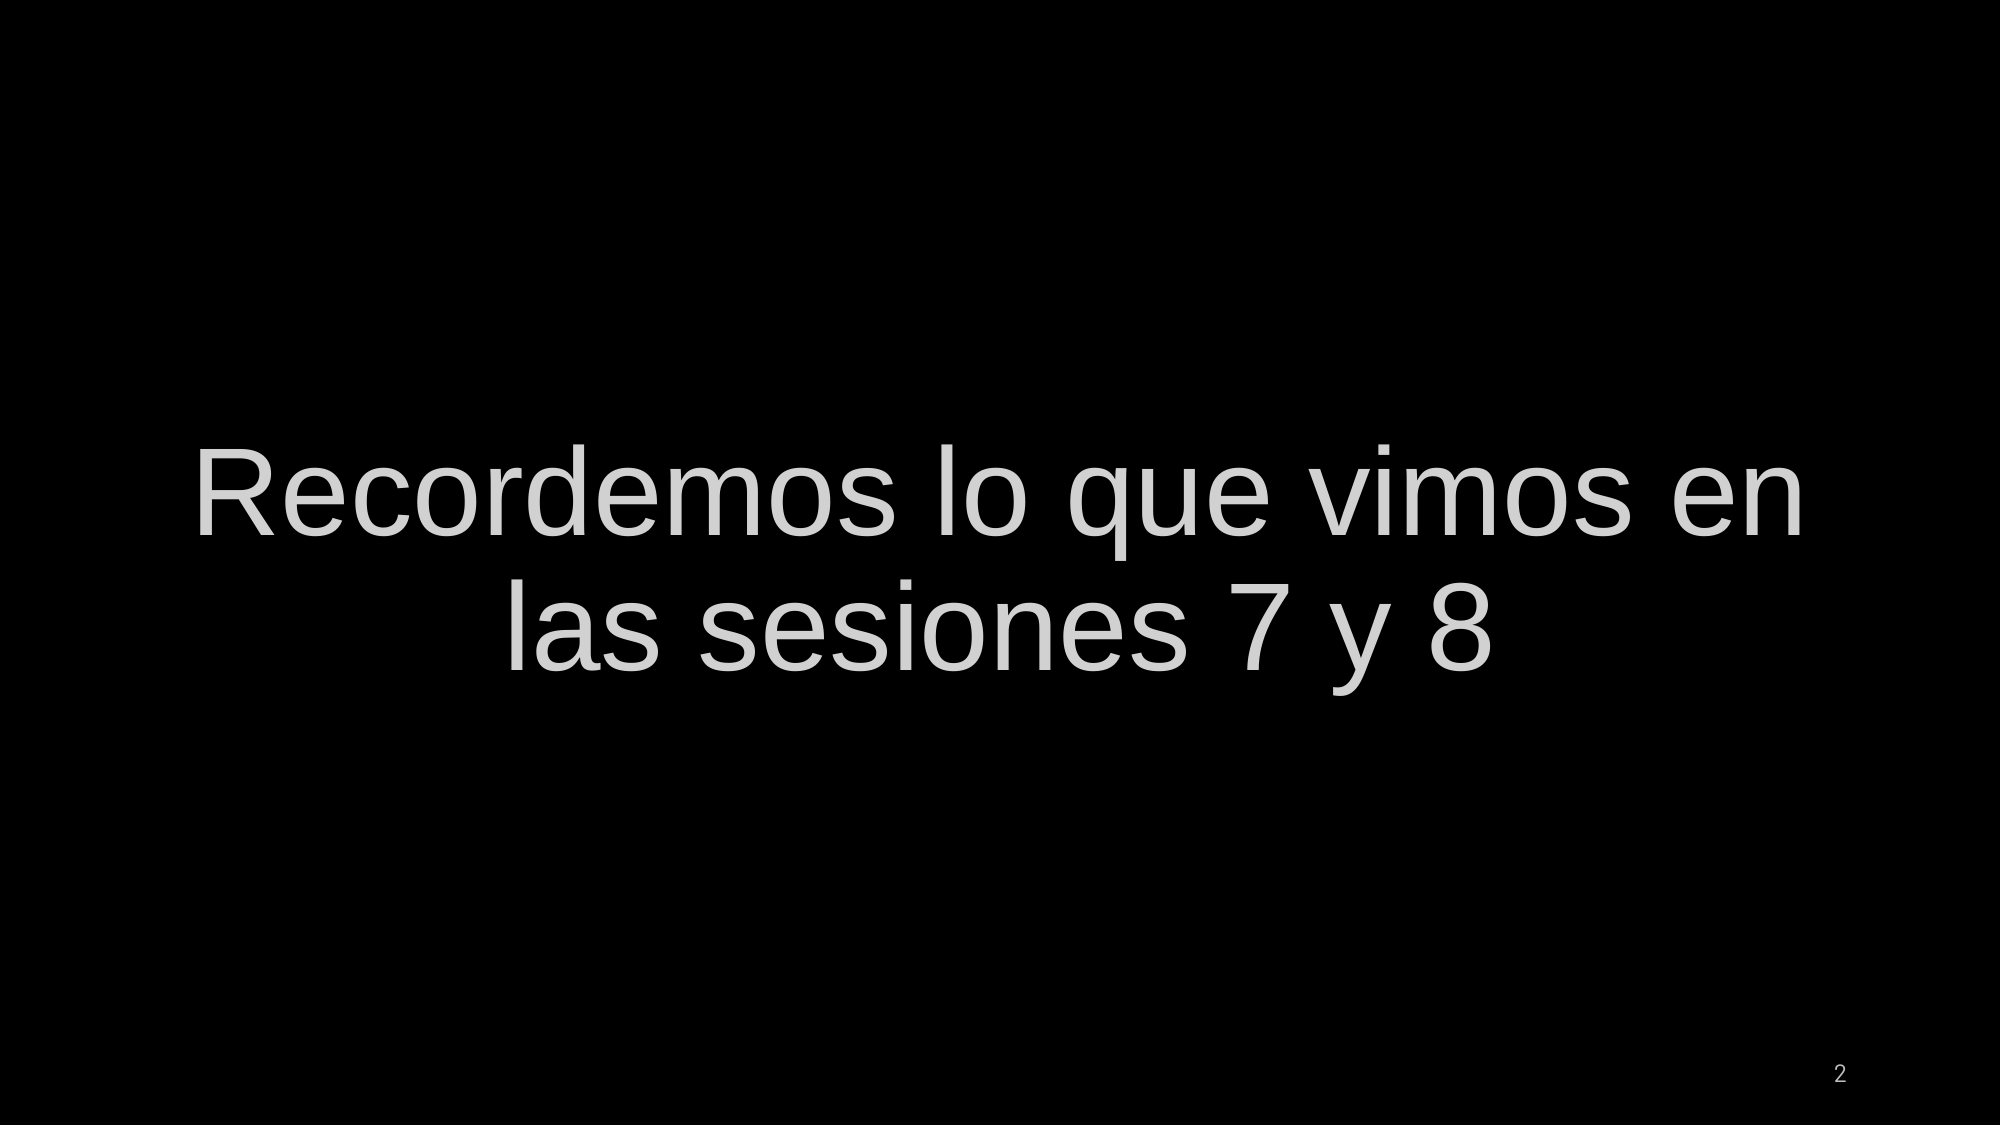

Recordemos lo que vimos en las sesiones 7 y 8
2